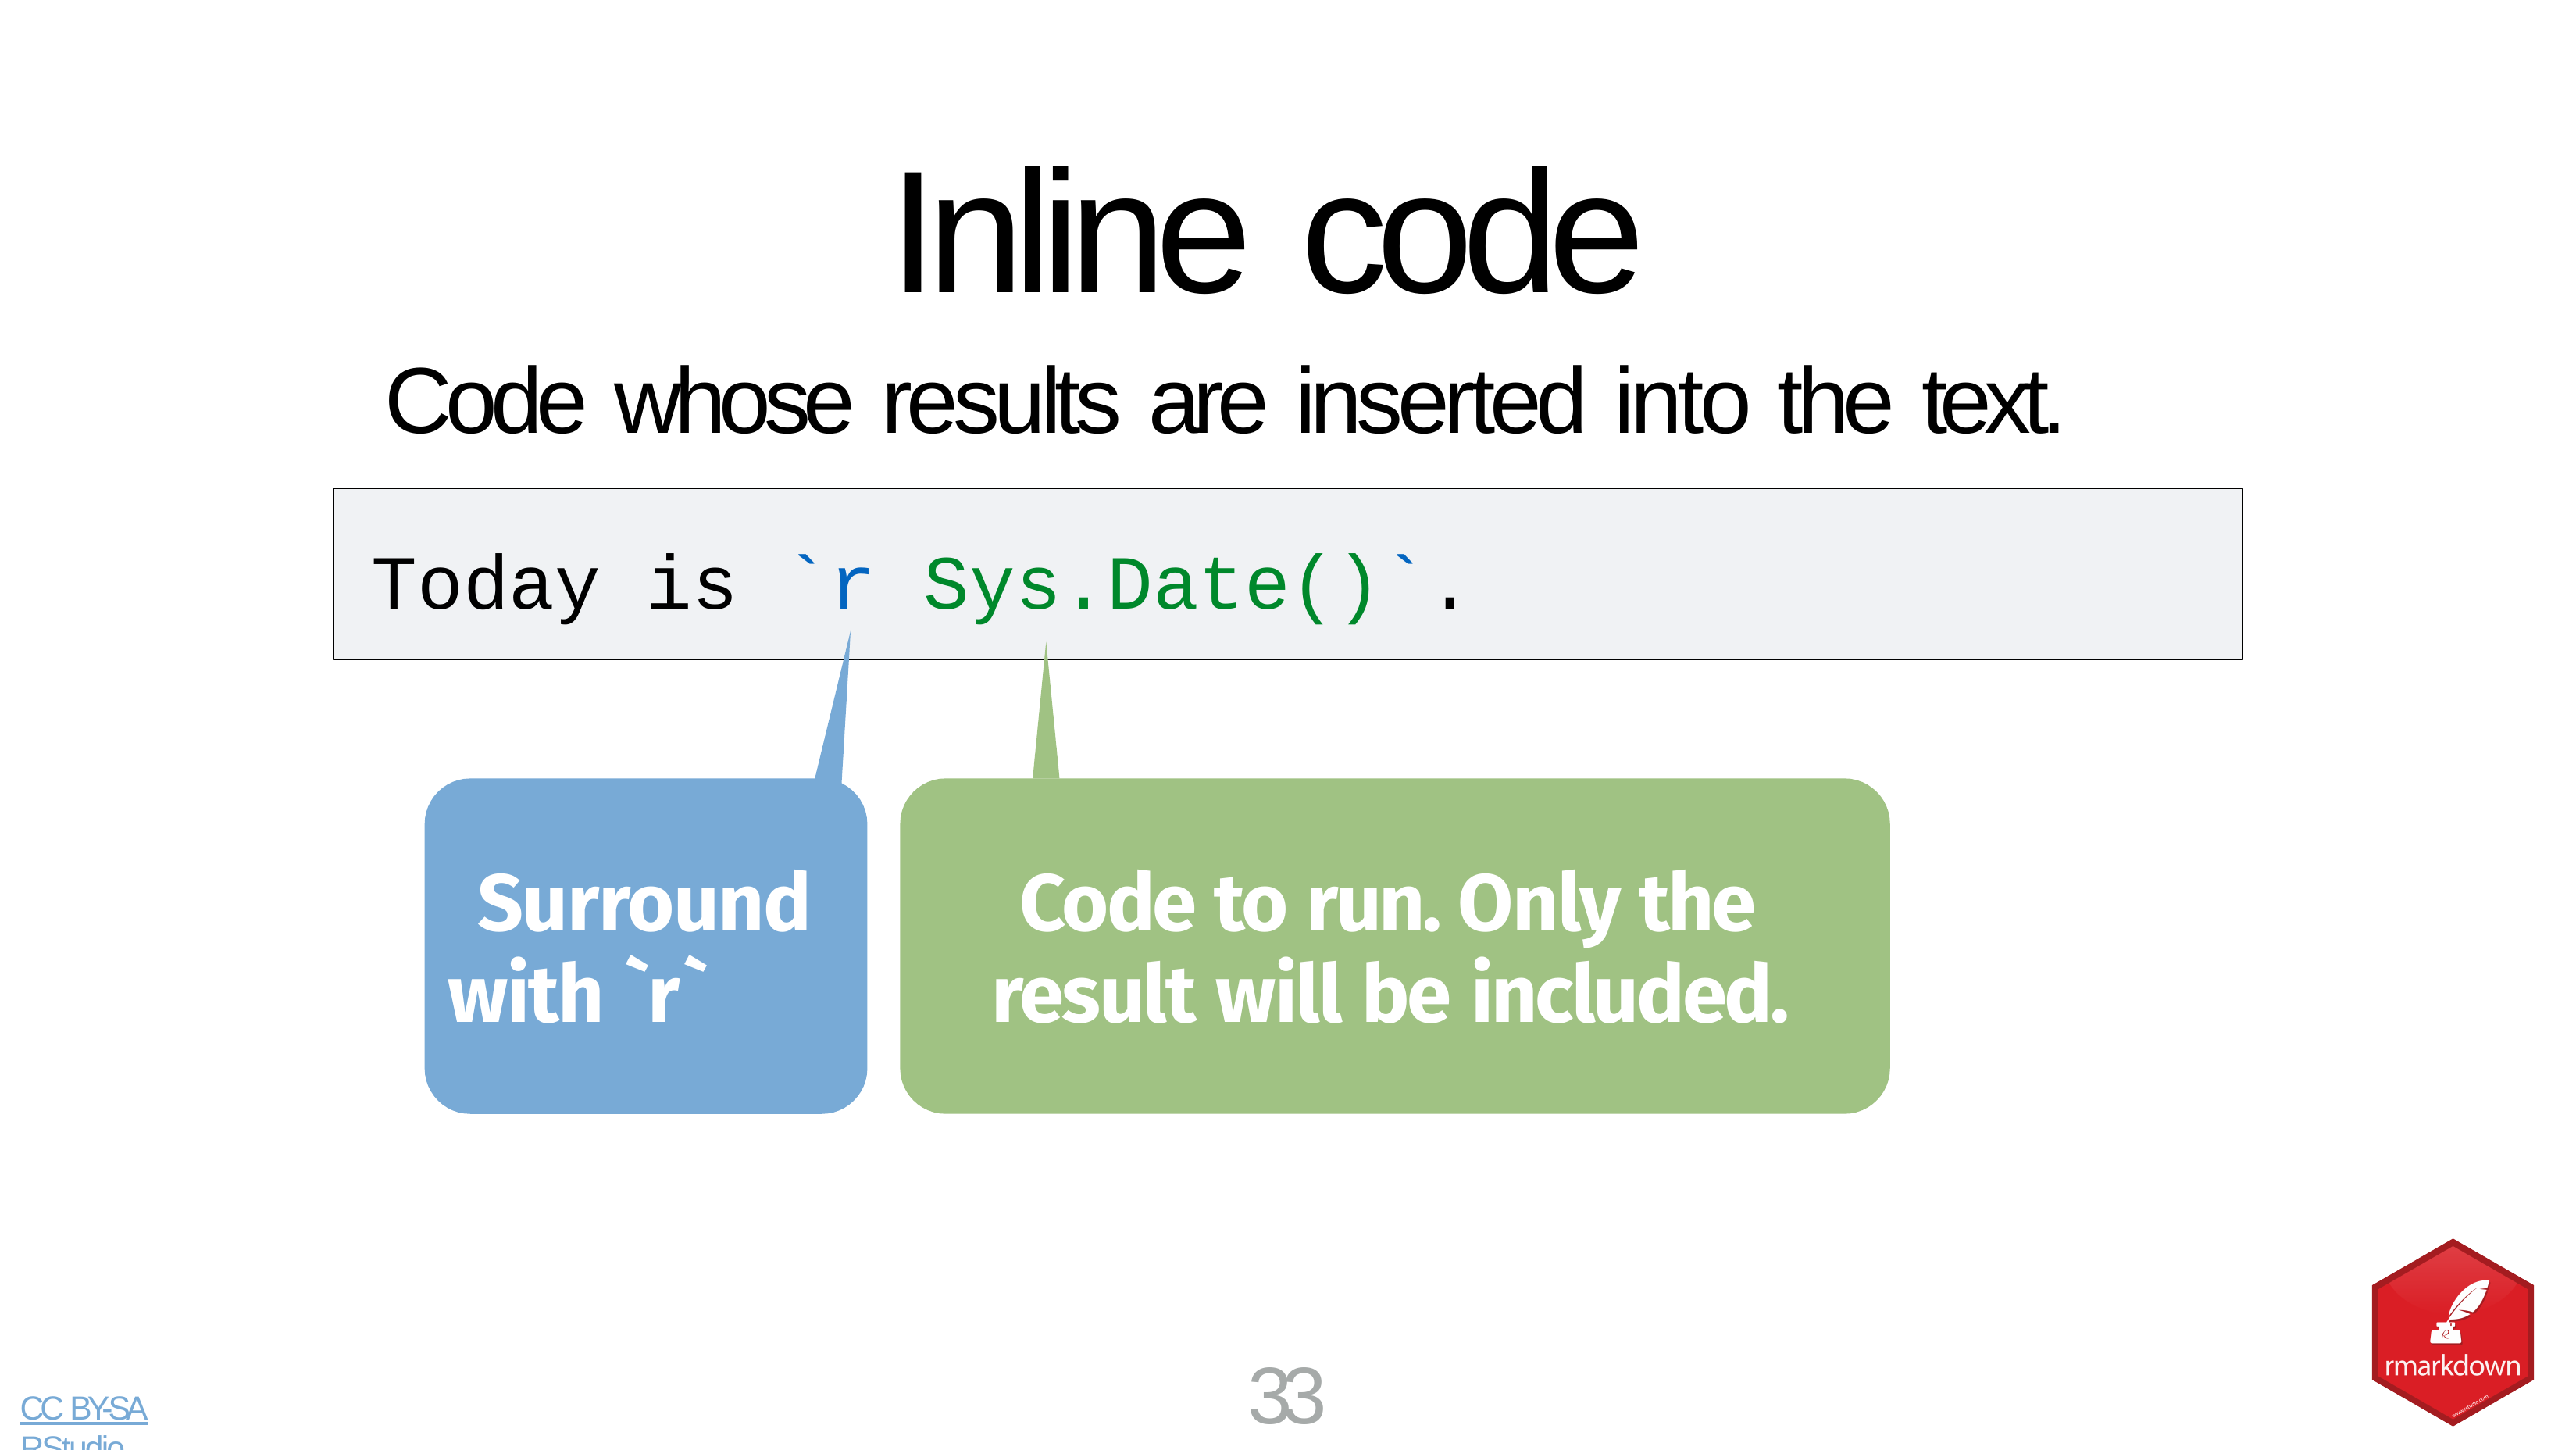

# Inline code
Code whose results are inserted into the text.
Today is `r	Sys.Date()`.

Surround  with `r	`
Code to run. Only the  result will be included.

33
CC BY-SA RStudio